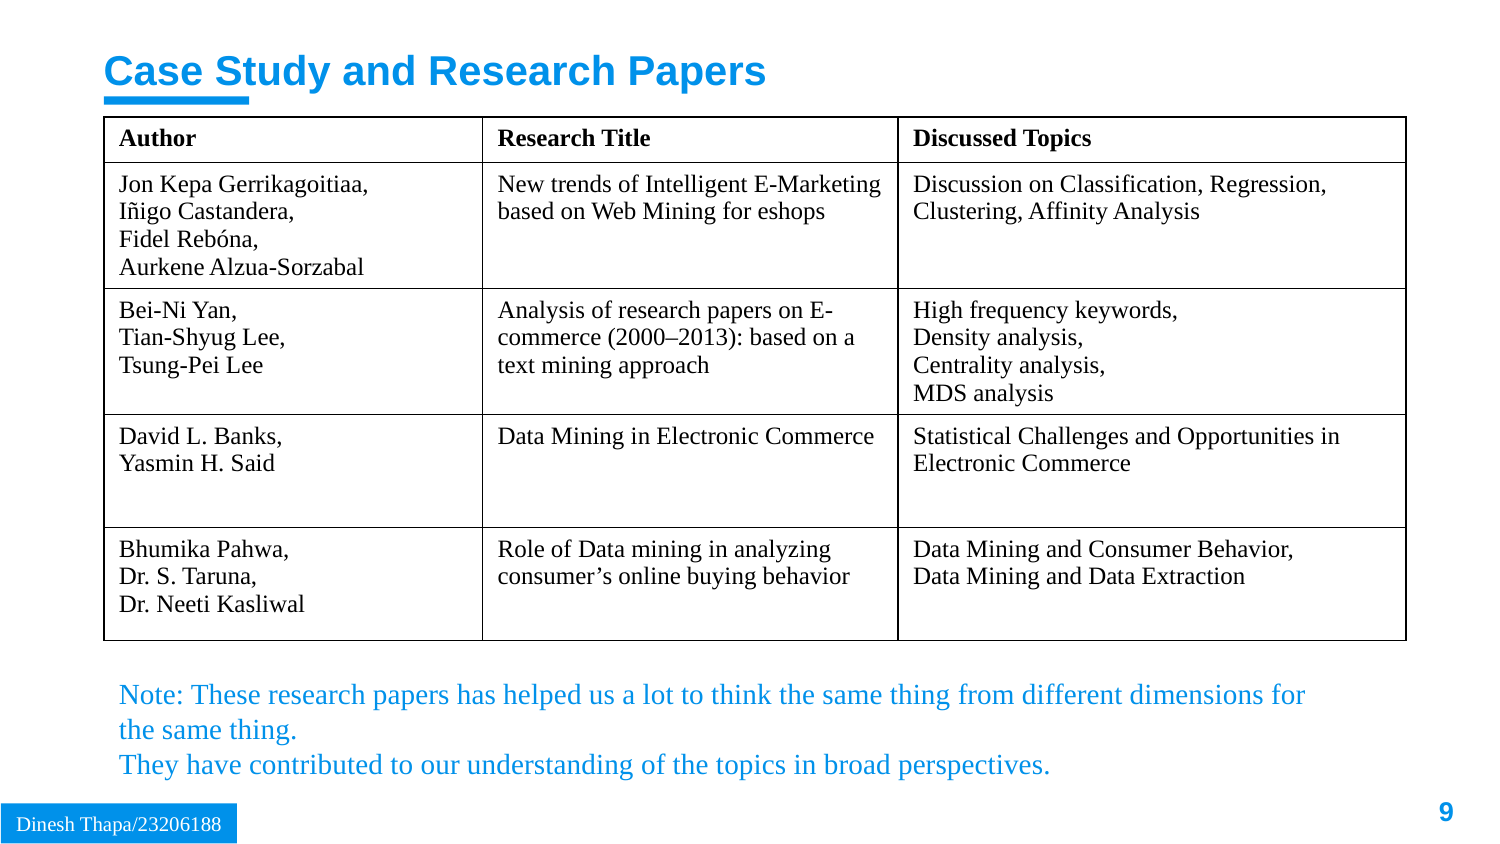

# Case Study and Research Papers

| Author | Research Title | Discussed Topics |
| --- | --- | --- |
| Jon Kepa Gerrikagoitiaa, Iñigo Castandera, Fidel Rebóna, Aurkene Alzua-Sorzabal | New trends of Intelligent E-Marketing based on Web Mining for eshops | Discussion on Classification, Regression, Clustering, Affinity Analysis |
| Bei-Ni Yan, Tian-Shyug Lee, Tsung-Pei Lee | Analysis of research papers on E-commerce (2000–2013): based on a text mining approach | High frequency keywords, Density analysis, Centrality analysis, MDS analysis |
| David L. Banks, Yasmin H. Said | Data Mining in Electronic Commerce | Statistical Challenges and Opportunities in Electronic Commerce |
| Bhumika Pahwa, Dr. S. Taruna, Dr. Neeti Kasliwal | Role of Data mining in analyzing consumer’s online buying behavior | Data Mining and Consumer Behavior, Data Mining and Data Extraction |
Note: These research papers has helped us a lot to think the same thing from different dimensions for the same thing.
They have contributed to our understanding of the topics in broad perspectives.
9
Dinesh Thapa/23206188